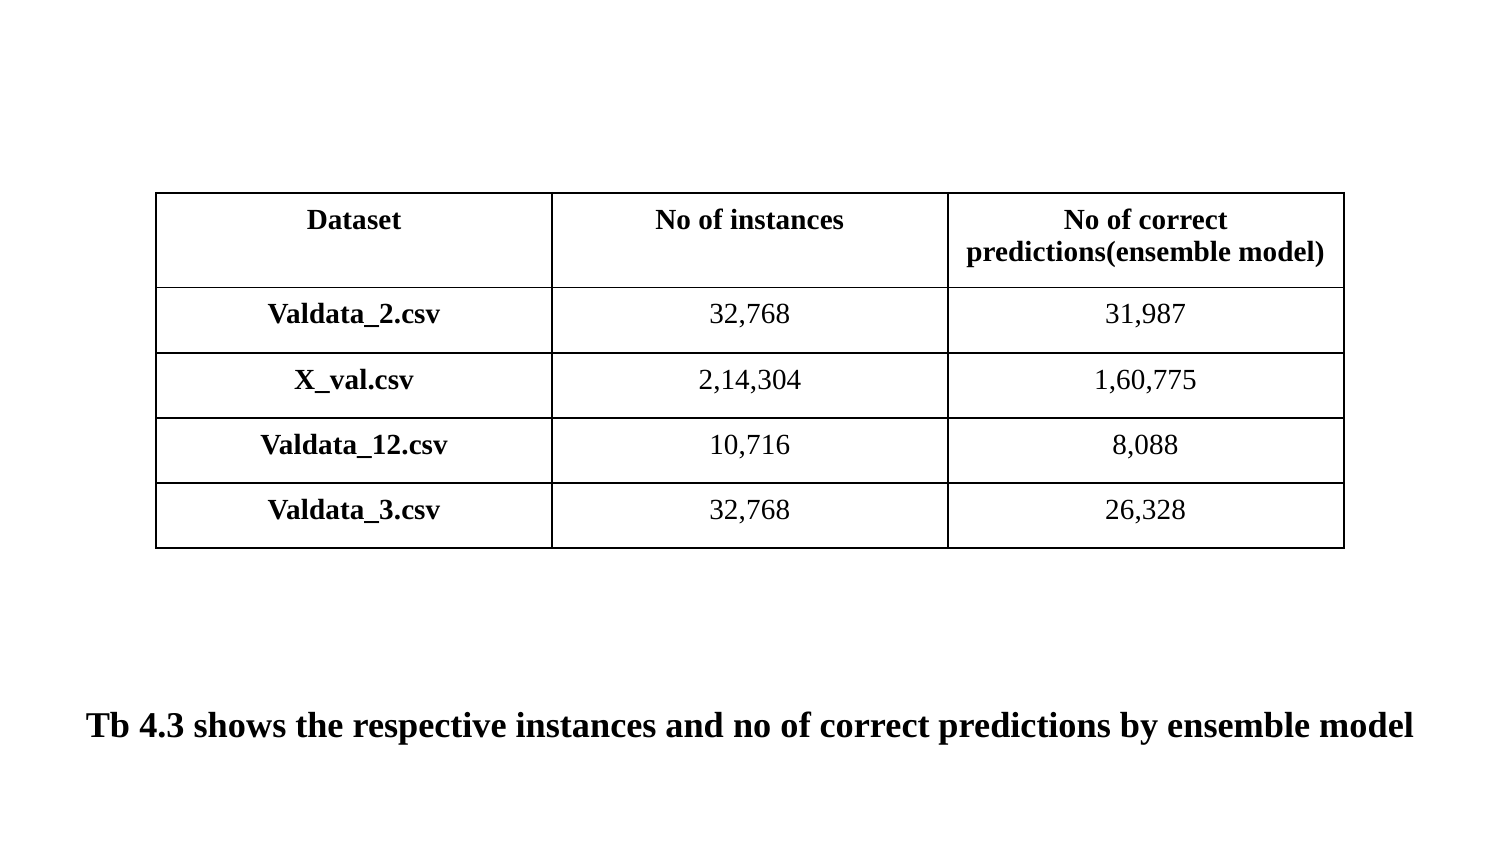

| Dataset | No of instances | No of correct predictions(ensemble model) |
| --- | --- | --- |
| Valdata\_2.csv | 32,768 | 31,987 |
| X\_val.csv | 2,14,304 | 1,60,775 |
| Valdata\_12.csv | 10,716 | 8,088 |
| Valdata\_3.csv | 32,768 | 26,328 |
Tb 4.3 shows the respective instances and no of correct predictions by ensemble model